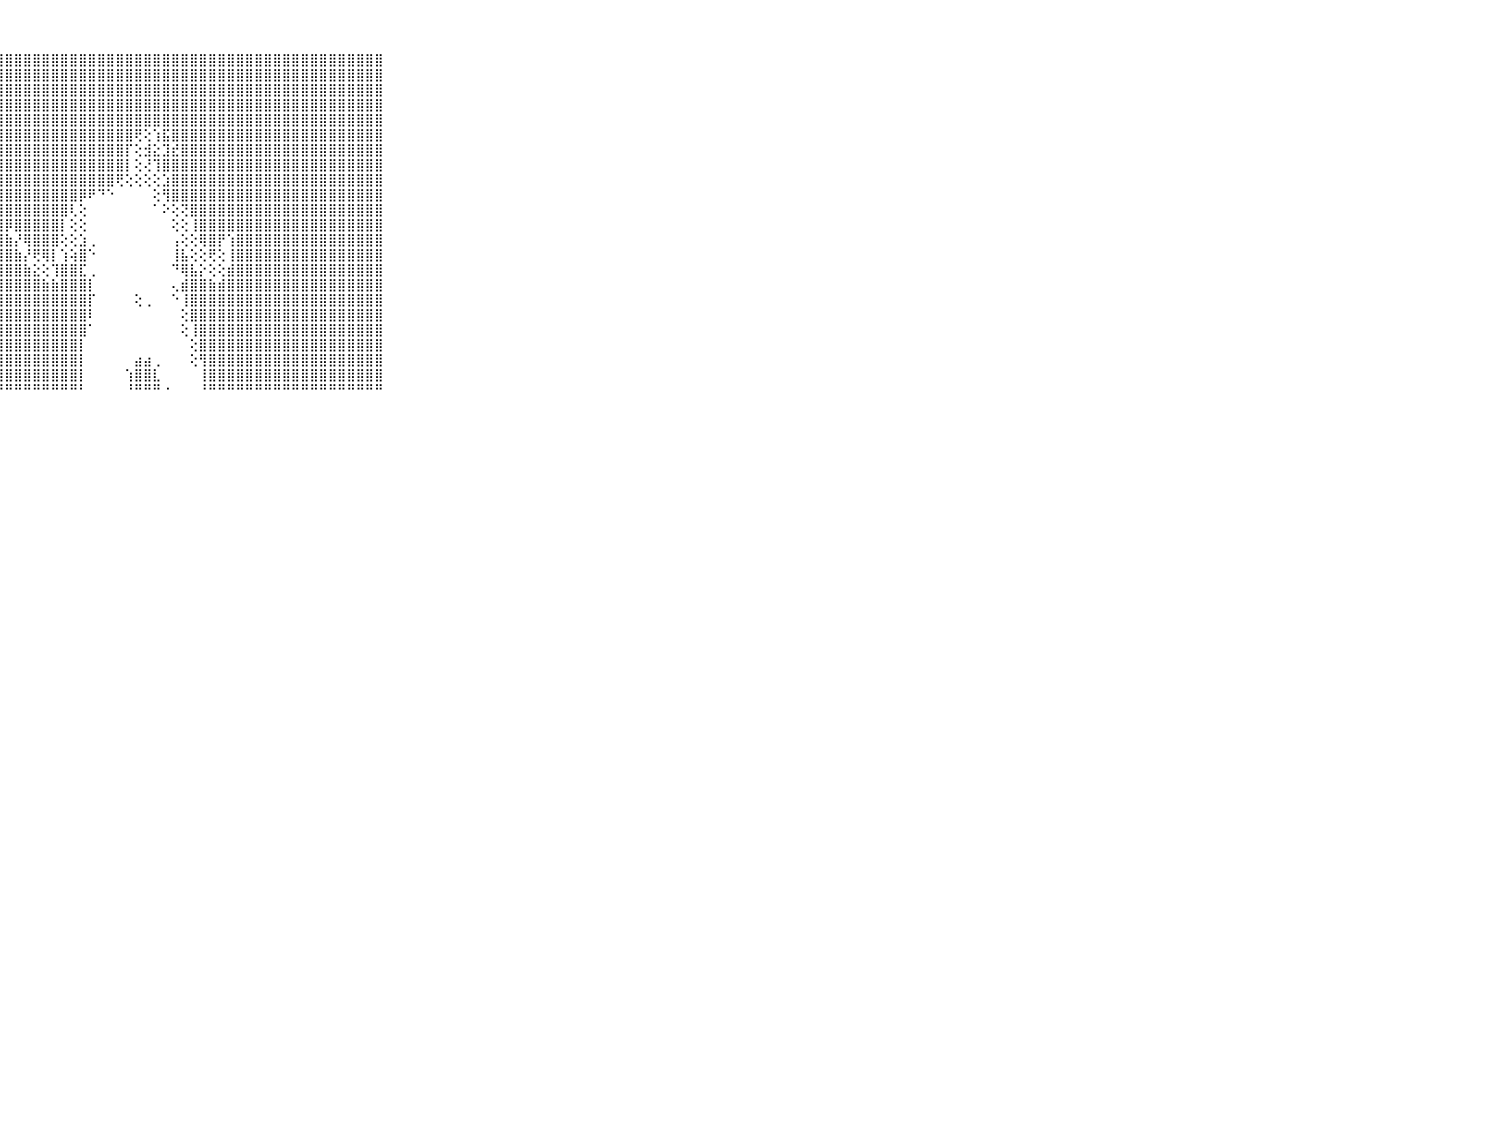

⠀⠀⠀⠀⠀⠀⠀⠀⠀⠀⠀⣿⣿⣿⣿⣿⣿⣿⣿⣿⣿⣿⣿⣿⣿⣿⣿⣿⣿⣿⣿⣿⣿⣿⣿⣿⣿⣿⣿⣿⣿⣿⣿⣿⣿⣿⣿⣿⣿⣿⣿⣿⣿⣿⣿⣿⣿⣿⣿⣿⣿⣿⣿⣿⣿⣿⣿⣿⣿⠀⠀⠀⠀⠀⠀⠀⠀⠀⠀⠀⠀
⠀⠀⠀⠀⠀⠀⠀⠀⠀⠀⠀⣿⣿⣿⣿⣿⣿⣿⣿⣿⣿⣿⣿⣿⣿⣿⣿⣿⣿⣿⣿⣿⣿⣿⣿⣿⣿⣿⣿⣿⣿⣿⣿⣿⣿⣿⣿⣿⣿⣿⣿⣿⣿⣿⣿⣿⣿⣿⣿⣿⣿⣿⣿⣿⣿⣿⣿⣿⣿⠀⠀⠀⠀⠀⠀⠀⠀⠀⠀⠀⠀
⠀⠀⠀⠀⠀⠀⠀⠀⠀⠀⠀⣿⣿⣿⣿⣿⣿⣿⣿⣿⣿⣿⣿⣿⣿⣿⣿⣿⣿⣿⣿⣿⣿⣿⣿⣿⣿⣿⣿⣿⣿⣿⣿⣿⣿⣿⣿⣿⣿⣿⣿⣿⣿⣿⣿⣿⣿⣿⣿⣿⣿⣿⣿⣿⣿⣿⣿⣿⣿⠀⠀⠀⠀⠀⠀⠀⠀⠀⠀⠀⠀
⠀⠀⠀⠀⠀⠀⠀⠀⠀⠀⠀⣿⣿⣿⣿⣿⣿⣿⣿⣿⣿⣿⣿⣿⣿⣿⣿⣿⣿⣿⣿⣿⣿⣿⣿⣿⣿⣿⣿⣿⣿⣿⣿⣿⣿⣿⣿⣿⣿⣿⣿⣿⣿⣿⣿⣿⣿⣿⣿⣿⣿⣿⣿⣿⣿⣿⣿⣿⣿⠀⠀⠀⠀⠀⠀⠀⠀⠀⠀⠀⠀
⠀⠀⠀⠀⠀⠀⠀⠀⠀⠀⠀⣿⣿⣿⣿⣿⣿⣿⣿⣿⣿⣿⣿⣿⣿⣿⣿⣿⣿⣿⣿⣿⣿⣿⣿⣿⣿⣿⣿⣿⣿⣿⣿⣿⣿⣿⣿⣿⣿⣿⣿⣿⣿⣿⣿⣿⣿⣿⣿⣿⣿⣿⣿⣿⣿⣿⣿⣿⣿⠀⠀⠀⠀⠀⠀⠀⠀⠀⠀⠀⠀
⠀⠀⠀⠀⠀⠀⠀⠀⠀⠀⠀⣿⣿⣿⣿⣿⣿⣿⣿⣿⣿⣿⣿⣿⣿⣿⣿⣿⣿⣿⣿⣿⣿⣿⣿⣿⣿⣿⣿⣿⣿⣿⢟⢕⢱⣯⣿⣿⣿⣿⣿⣿⣿⣿⣿⣿⣿⣿⣿⣿⣿⣿⣿⣿⣿⣿⣿⣿⣿⠀⠀⠀⠀⠀⠀⠀⠀⠀⠀⠀⠀
⠀⠀⠀⠀⠀⠀⠀⠀⠀⠀⠀⣿⣿⣿⣿⣿⣿⣿⣿⣿⣿⣿⣿⣿⣿⣿⣿⣿⣿⣿⣿⣿⣿⣿⣿⣿⣿⣿⣿⣿⣿⡏⢕⣺⣕⣹⣞⣿⣿⣿⣿⣿⣿⣿⣿⣿⣿⣿⣿⣿⣿⣿⣿⣿⣿⣿⣿⣿⣿⠀⠀⠀⠀⠀⠀⠀⠀⠀⠀⠀⠀
⠀⠀⠀⠀⠀⠀⠀⠀⠀⠀⠀⣿⣿⣿⣿⣿⣿⣿⣿⣿⣿⣿⣿⣿⣿⣿⣿⣿⣿⣿⣿⣿⣿⣿⣿⣿⣿⣿⣿⣿⣿⡇⢕⢜⢹⣿⣿⣿⣿⣿⣿⣿⣿⣿⣿⣿⣿⣿⣿⣿⣿⣿⣿⣿⣿⣿⣿⣿⣿⠀⠀⠀⠀⠀⠀⠀⠀⠀⠀⠀⠀
⠀⠀⠀⠀⠀⠀⠀⠀⠀⠀⠀⣿⣿⣿⣿⣿⣿⣿⣿⣿⣿⣿⣿⣿⣿⣿⣿⣿⣿⣿⣿⣿⣿⣿⣿⣿⣿⣿⣿⣿⢟⢕⢕⢕⢕⣱⣿⣿⣿⣿⣿⣿⣿⣿⣿⣿⣿⣿⣿⣿⣿⣿⣿⣿⣿⣿⣿⣿⣿⠀⠀⠀⠀⠀⠀⠀⠀⠀⠀⠀⠀
⠀⠀⠀⠀⠀⠀⠀⠀⠀⠀⠀⣿⣿⣿⣿⣿⣿⣿⣿⣿⣿⣿⣿⣿⣿⣿⣿⣿⣿⣿⣿⣿⣿⣿⣿⣿⡿⠟⠙⠑⠀⠀⠀⠀⢕⢻⣿⣿⣿⣿⣿⣿⣿⣿⣿⣿⣿⣿⣿⣿⣿⣿⣿⣿⣿⣿⣿⣿⣿⠀⠀⠀⠀⠀⠀⠀⠀⠀⠀⠀⠀
⠀⠀⠀⠀⠀⠀⠀⠀⠀⠀⠀⣿⣿⣿⣿⣿⣿⣿⣿⣿⣿⣿⣿⣿⣿⣿⣿⣿⣿⣿⣿⣿⣿⣿⣿⢇⢕⠀⠀⠀⠀⠀⠀⠀⠁⠕⢕⢝⣿⣿⣿⣿⣿⣿⣿⣿⣿⣿⣿⣿⣿⣿⣿⣿⣿⣿⣿⣿⣿⠀⠀⠀⠀⠀⠀⠀⠀⠀⠀⠀⠀
⠀⠀⠀⠀⠀⠀⠀⠀⠀⠀⠀⣿⣿⣿⣿⣿⣿⣿⣿⣿⣿⣿⣿⣿⣿⣿⣿⣿⡿⣿⣿⣿⣿⣿⡇⢕⢕⠀⠀⠀⠀⠀⠀⠀⠀⠀⢕⢕⢸⣿⣿⣿⣿⣿⣿⣿⣿⣿⣿⣿⣿⣿⣿⣿⣿⣿⣿⣿⣿⠀⠀⠀⠀⠀⠀⠀⠀⠀⠀⠀⠀
⠀⠀⠀⠀⠀⠀⠀⠀⠀⠀⠀⣿⣿⣿⣿⣿⣿⣿⣿⣿⣿⣿⣿⣿⣿⣿⣿⣿⣷⡜⢿⣿⣿⣿⢕⢕⣱⢀⠀⠀⠀⠀⠀⠀⠀⠀⢠⢕⢕⢿⣿⡟⢱⣿⣿⣿⣿⣿⣿⣿⣿⣿⣿⣿⣿⣿⣿⣿⣿⠀⠀⠀⠀⠀⠀⠀⠀⠀⠀⠀⠀
⠀⠀⠀⠀⠀⠀⠀⠀⠀⠀⠀⣿⣿⣿⣿⣿⣿⣿⣿⣿⣿⣿⣿⣿⣿⣿⣿⣿⣿⣷⡜⢟⢿⡇⢱⢵⣿⠑⠀⠀⠀⠀⠀⠀⠀⠀⢸⣧⢕⢕⢟⢕⢸⣿⣿⣿⣿⣿⣿⣿⣿⣿⣿⣿⣿⣿⣿⣿⣿⠀⠀⠀⠀⠀⠀⠀⠀⠀⠀⠀⠀
⠀⠀⠀⠀⠀⠀⠀⠀⠀⠀⠀⣿⣿⣿⣿⣿⣿⣿⣿⣿⣿⣿⣿⣿⣿⣿⣿⣿⣿⣿⣷⣕⢕⢹⣿⣿⣏⢀⠀⠀⠀⠀⠀⠀⠀⠀⠙⢿⣧⡕⢕⢕⣾⣿⣿⣿⣿⣿⣿⣿⣿⣿⣿⣿⣿⣿⣿⣿⣿⠀⠀⠀⠀⠀⠀⠀⠀⠀⠀⠀⠀
⠀⠀⠀⠀⠀⠀⠀⠀⠀⠀⠀⣿⣿⣿⣿⣿⣿⣿⣿⣿⣿⣿⣿⣿⣿⣿⣿⣿⣿⣿⣿⣿⣷⣷⣿⣿⣿⡇⠀⠀⠀⠀⠀⠀⠀⠀⢄⣾⣿⣿⣷⣾⣿⣿⣿⣿⣿⣿⣿⣿⣿⣿⣿⣿⣿⣿⣿⣿⣿⠀⠀⠀⠀⠀⠀⠀⠀⠀⠀⠀⠀
⠀⠀⠀⠀⠀⠀⠀⠀⠀⠀⠀⣿⣿⣿⣿⣿⣿⣿⣿⣿⣿⣿⣿⣿⣿⣿⣿⣿⣿⣿⣿⣿⣿⣿⣿⣿⣿⡏⠀⠀⠀⠀⢕⢀⠀⠀⠑⢸⣿⣿⣿⣿⣿⣿⣿⣿⣿⣿⣿⣿⣿⣿⣿⣿⣿⣿⣿⣿⣿⠀⠀⠀⠀⠀⠀⠀⠀⠀⠀⠀⠀
⠀⠀⠀⠀⠀⠀⠀⠀⠀⠀⠀⣿⣿⣿⣿⣿⣿⣿⣿⣿⣿⣿⣿⣿⣿⣿⣿⣿⣿⣿⣿⣿⣿⣿⣿⣿⣿⠇⠀⠀⠀⠀⠀⠀⠀⠀⠀⢕⣿⣿⣿⣿⣿⣿⣿⣿⣿⣿⣿⣿⣿⣿⣿⣿⣿⣿⣿⣿⣿⠀⠀⠀⠀⠀⠀⠀⠀⠀⠀⠀⠀
⠀⠀⠀⠀⠀⠀⠀⠀⠀⠀⠀⣿⣿⣿⣿⣿⣿⣿⣿⣿⣿⣿⣿⣿⣿⣿⣿⣿⣿⣿⣿⣿⣿⣿⣿⣿⣿⠁⠀⠀⠀⠀⠀⠀⠀⠀⠀⢕⢸⣿⣿⣿⣿⣿⣿⣿⣿⣿⣿⣿⣿⣿⣿⣿⣿⣿⣿⣿⣿⠀⠀⠀⠀⠀⠀⠀⠀⠀⠀⠀⠀
⠀⠀⠀⠀⠀⠀⠀⠀⠀⠀⠀⣿⣿⣿⣿⣿⣿⣿⣿⣿⣿⣿⣿⣿⣿⣿⣿⣿⣿⣿⣿⣿⣿⣿⣿⣿⡇⠀⠀⠀⠀⠀⠀⠀⠀⠀⠀⠀⢕⣿⣿⣿⣿⣿⣿⣿⣿⣿⣿⣿⣿⣿⣿⣿⣿⣿⣿⣿⣿⠀⠀⠀⠀⠀⠀⠀⠀⠀⠀⠀⠀
⠀⠀⠀⠀⠀⠀⠀⠀⠀⠀⠀⣿⣿⣿⣿⣿⣿⣿⣿⣿⣿⣿⣿⣿⣿⣿⣿⣿⣿⣿⣿⣿⣿⣿⣿⣿⡇⠀⠀⠀⠀⠀⣴⣴⢀⠀⠀⠀⢕⢻⣿⣿⣿⣿⣿⣿⣿⣿⣿⣿⣿⣿⣿⣿⣿⣿⣿⣿⣿⠀⠀⠀⠀⠀⠀⠀⠀⠀⠀⠀⠀
⠀⠀⠀⠀⠀⠀⠀⠀⠀⠀⠀⣿⣿⣿⣿⣿⣿⣿⣿⣿⣿⣿⣿⣿⣿⣿⣿⣿⣿⣿⣿⣿⣿⣿⣿⣿⡇⠀⠀⠀⠀⢱⣿⣿⣇⠀⠀⠀⠀⢸⣿⣿⣿⣿⣿⣿⣿⣿⣿⣿⣿⣿⣿⣿⣿⣿⣿⣿⣿⠀⠀⠀⠀⠀⠀⠀⠀⠀⠀⠀⠀
⠀⠀⠀⠀⠀⠀⠀⠀⠀⠀⠀⠛⠛⠛⠛⠛⠛⠛⠛⠛⠛⠛⠛⠛⠛⠛⠛⠛⠛⠛⠛⠛⠛⠛⠛⠛⠃⠀⠀⠀⠀⠘⠛⠛⠛⠐⠀⠀⠀⠘⠛⠛⠛⠛⠛⠛⠛⠛⠛⠛⠛⠛⠛⠛⠛⠛⠛⠛⠛⠀⠀⠀⠀⠀⠀⠀⠀⠀⠀⠀⠀